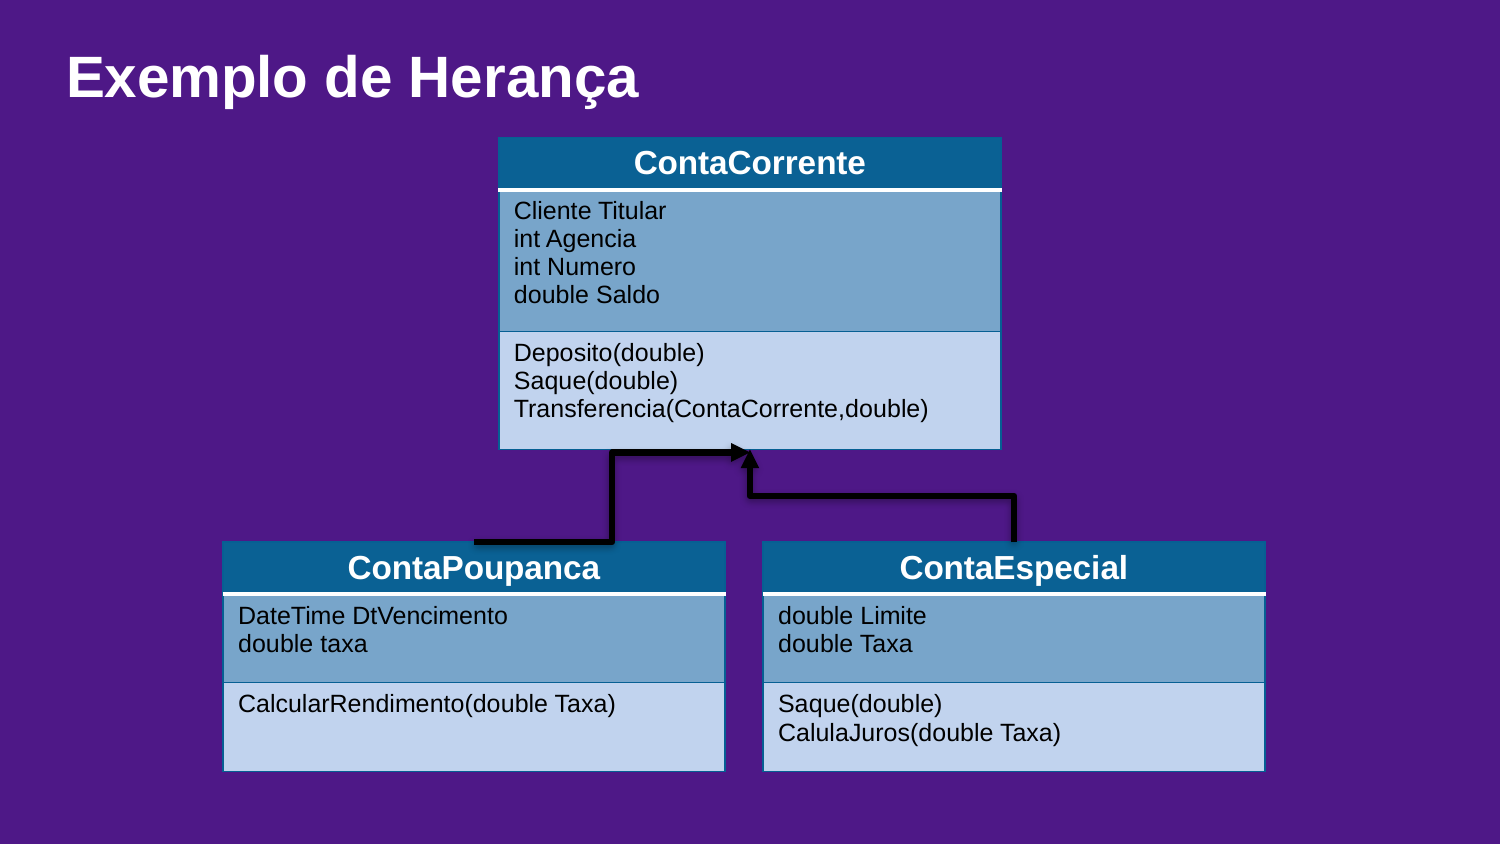

# Exemplo de Herança
| ContaCorrente |
| --- |
| Cliente Titular int Agencia int Numero double Saldo |
| Deposito(double) Saque(double) Transferencia(ContaCorrente,double) |
| ContaPoupanca |
| --- |
| DateTime DtVencimento double taxa |
| CalcularRendimento(double Taxa) |
| ContaEspecial |
| --- |
| double Limite double Taxa |
| Saque(double) CalulaJuros(double Taxa) |